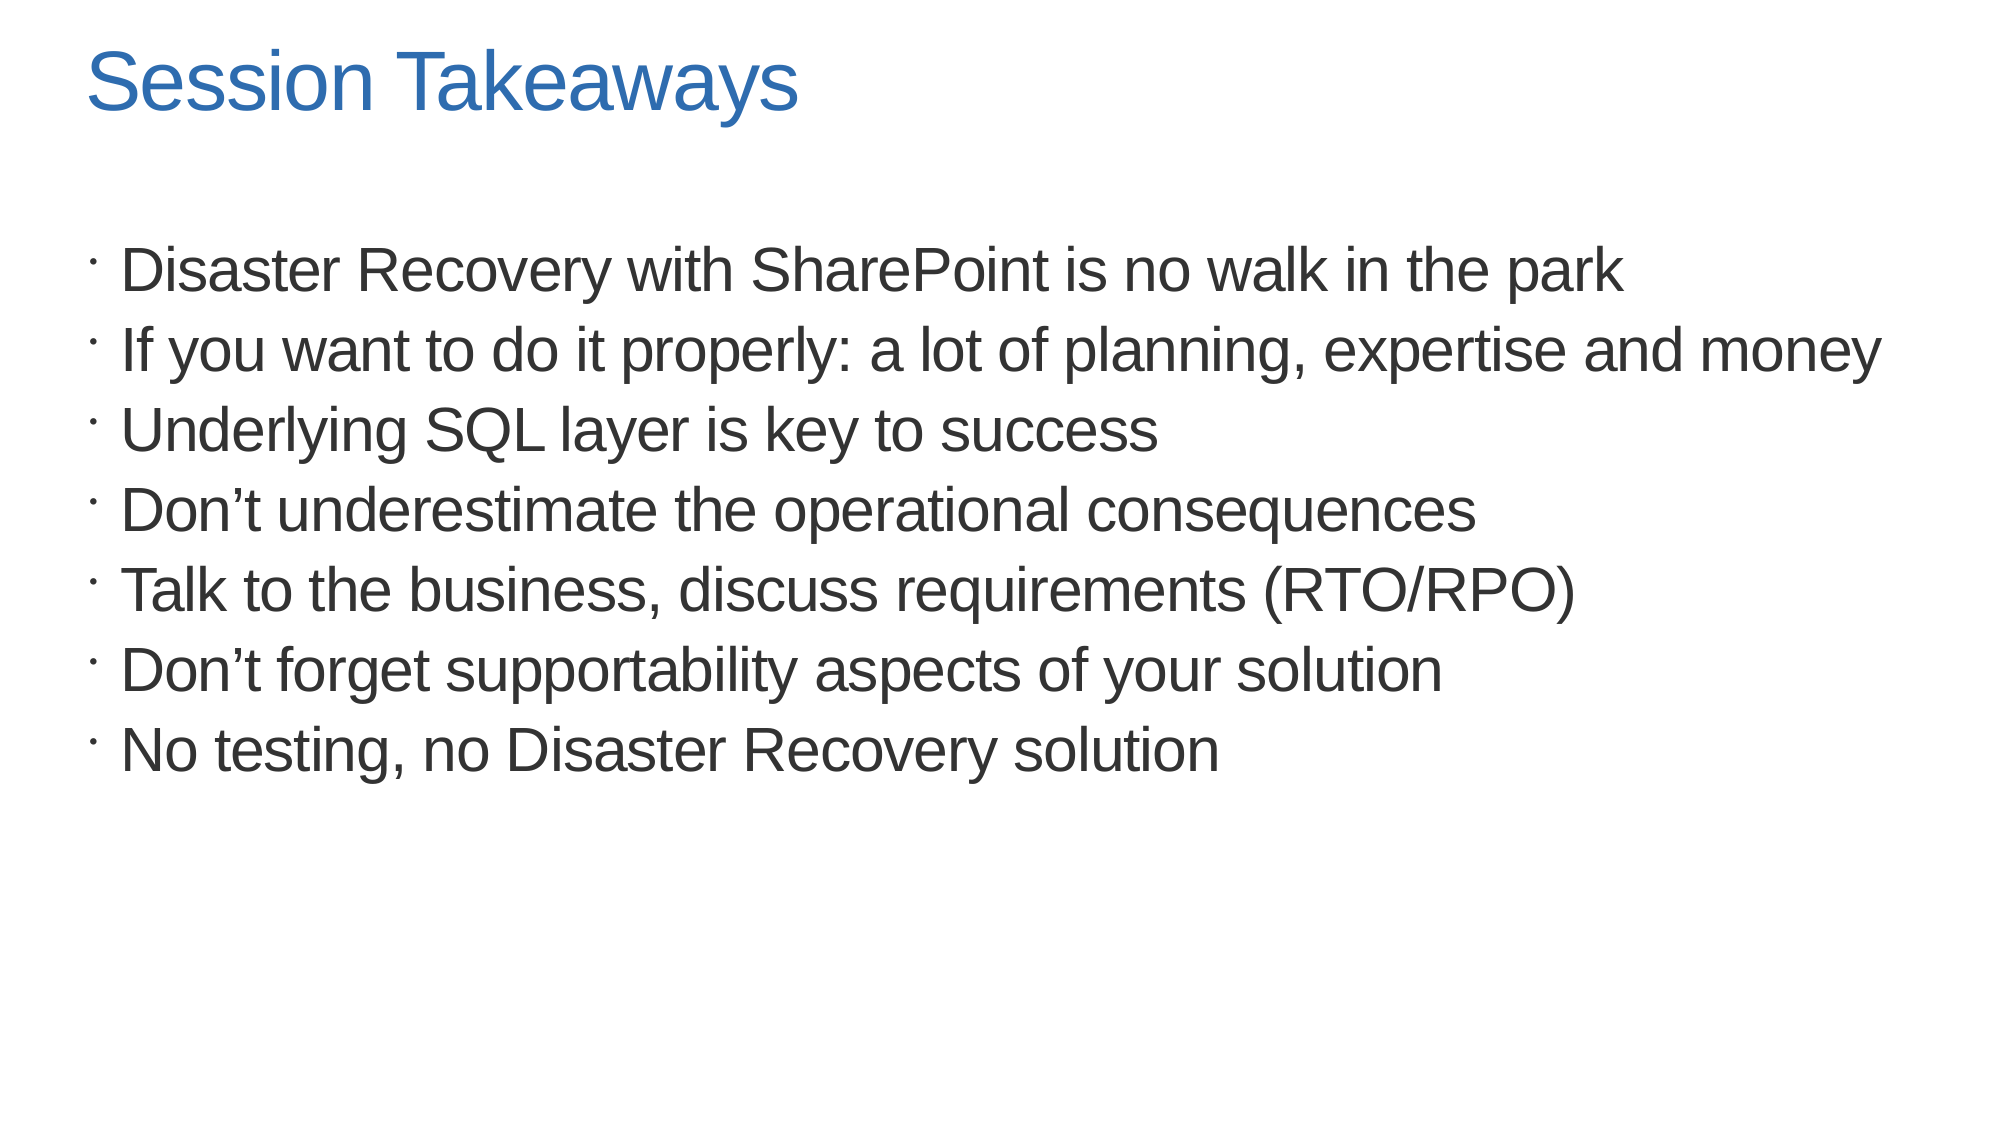

# Session Takeaways
Disaster Recovery with SharePoint is no walk in the park
If you want to do it properly: a lot of planning, expertise and money
Underlying SQL layer is key to success
Don’t underestimate the operational consequences
Talk to the business, discuss requirements (RTO/RPO)
Don’t forget supportability aspects of your solution
No testing, no Disaster Recovery solution